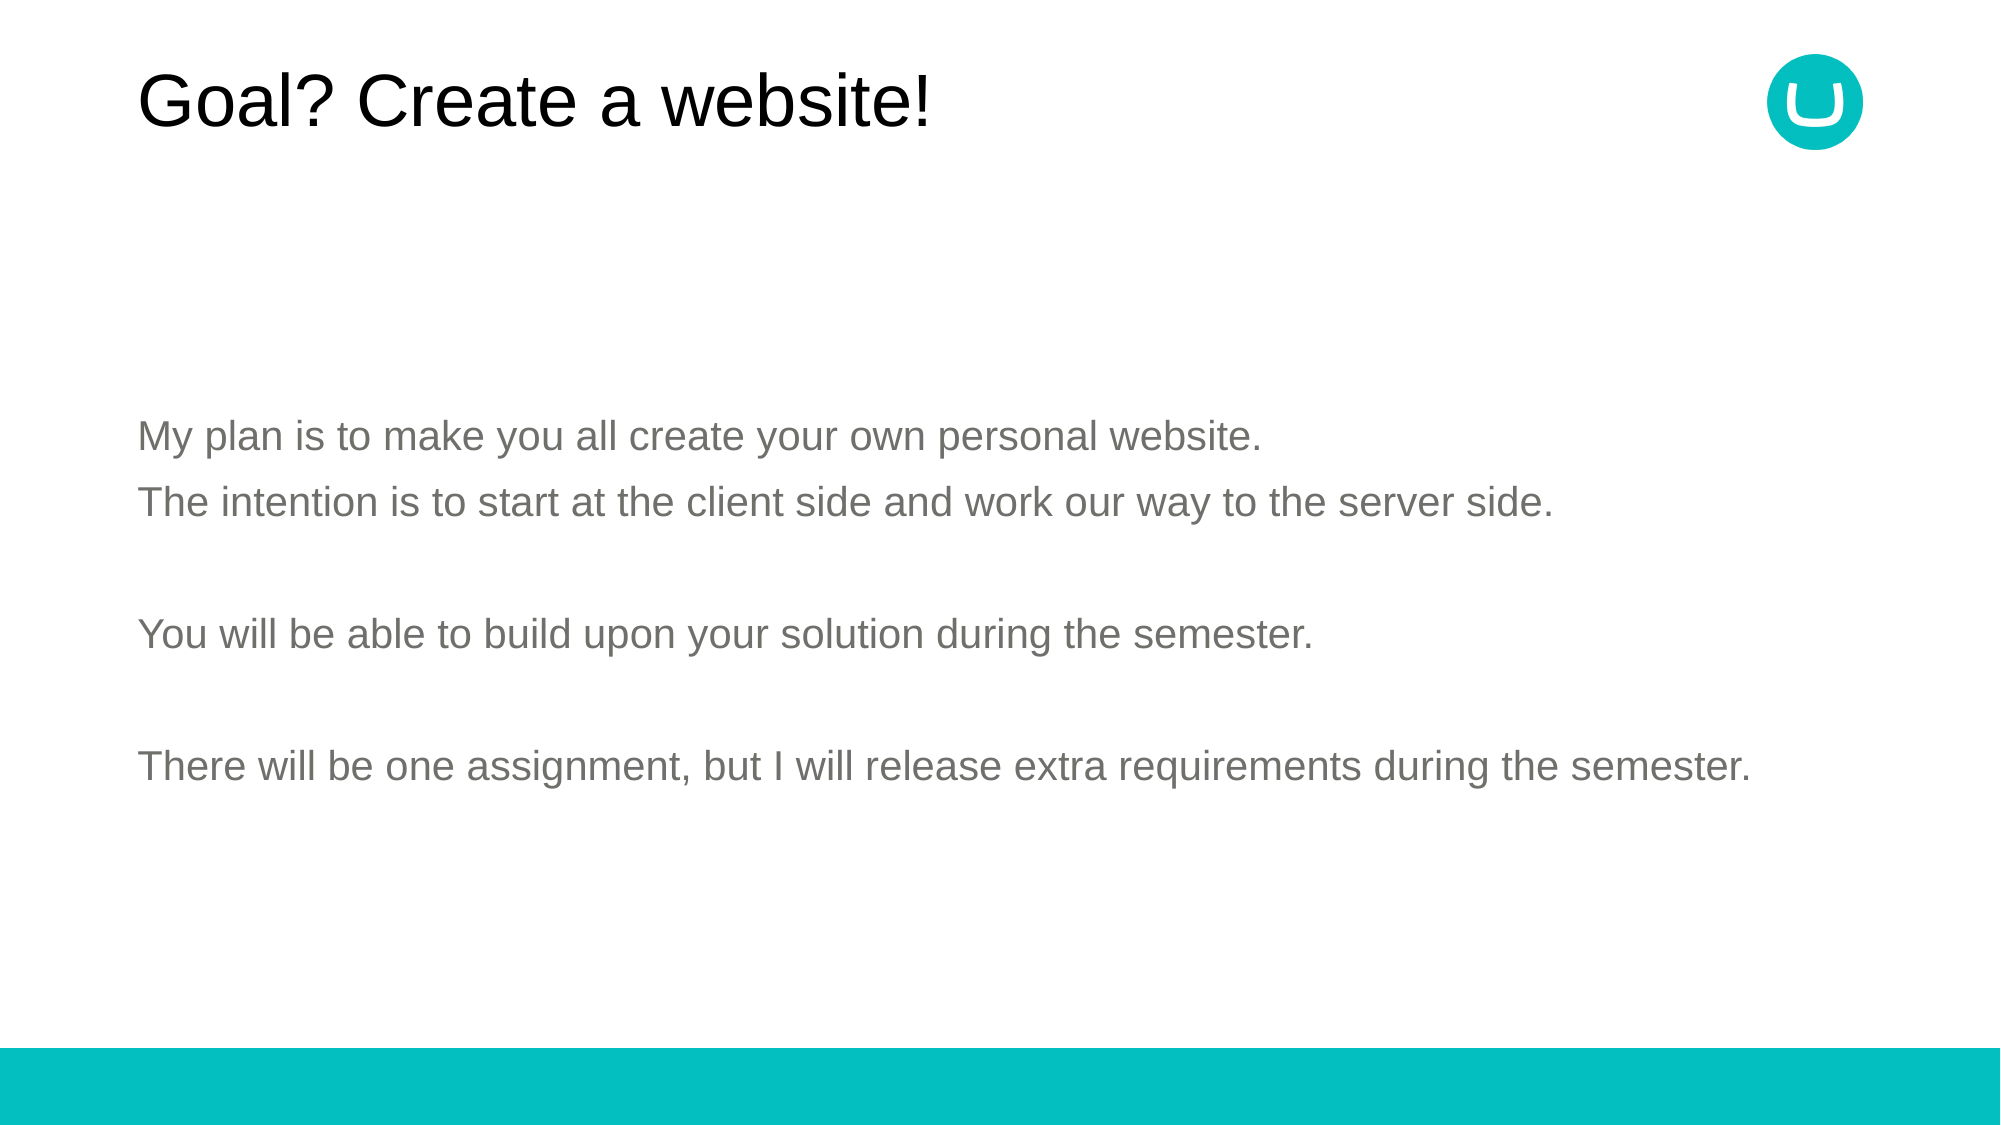

# Goal? Create a website!
My plan is to make you all create your own personal website.
The intention is to start at the client side and work our way to the server side.

You will be able to build upon your solution during the semester.

There will be one assignment, but I will release extra requirements during the semester.